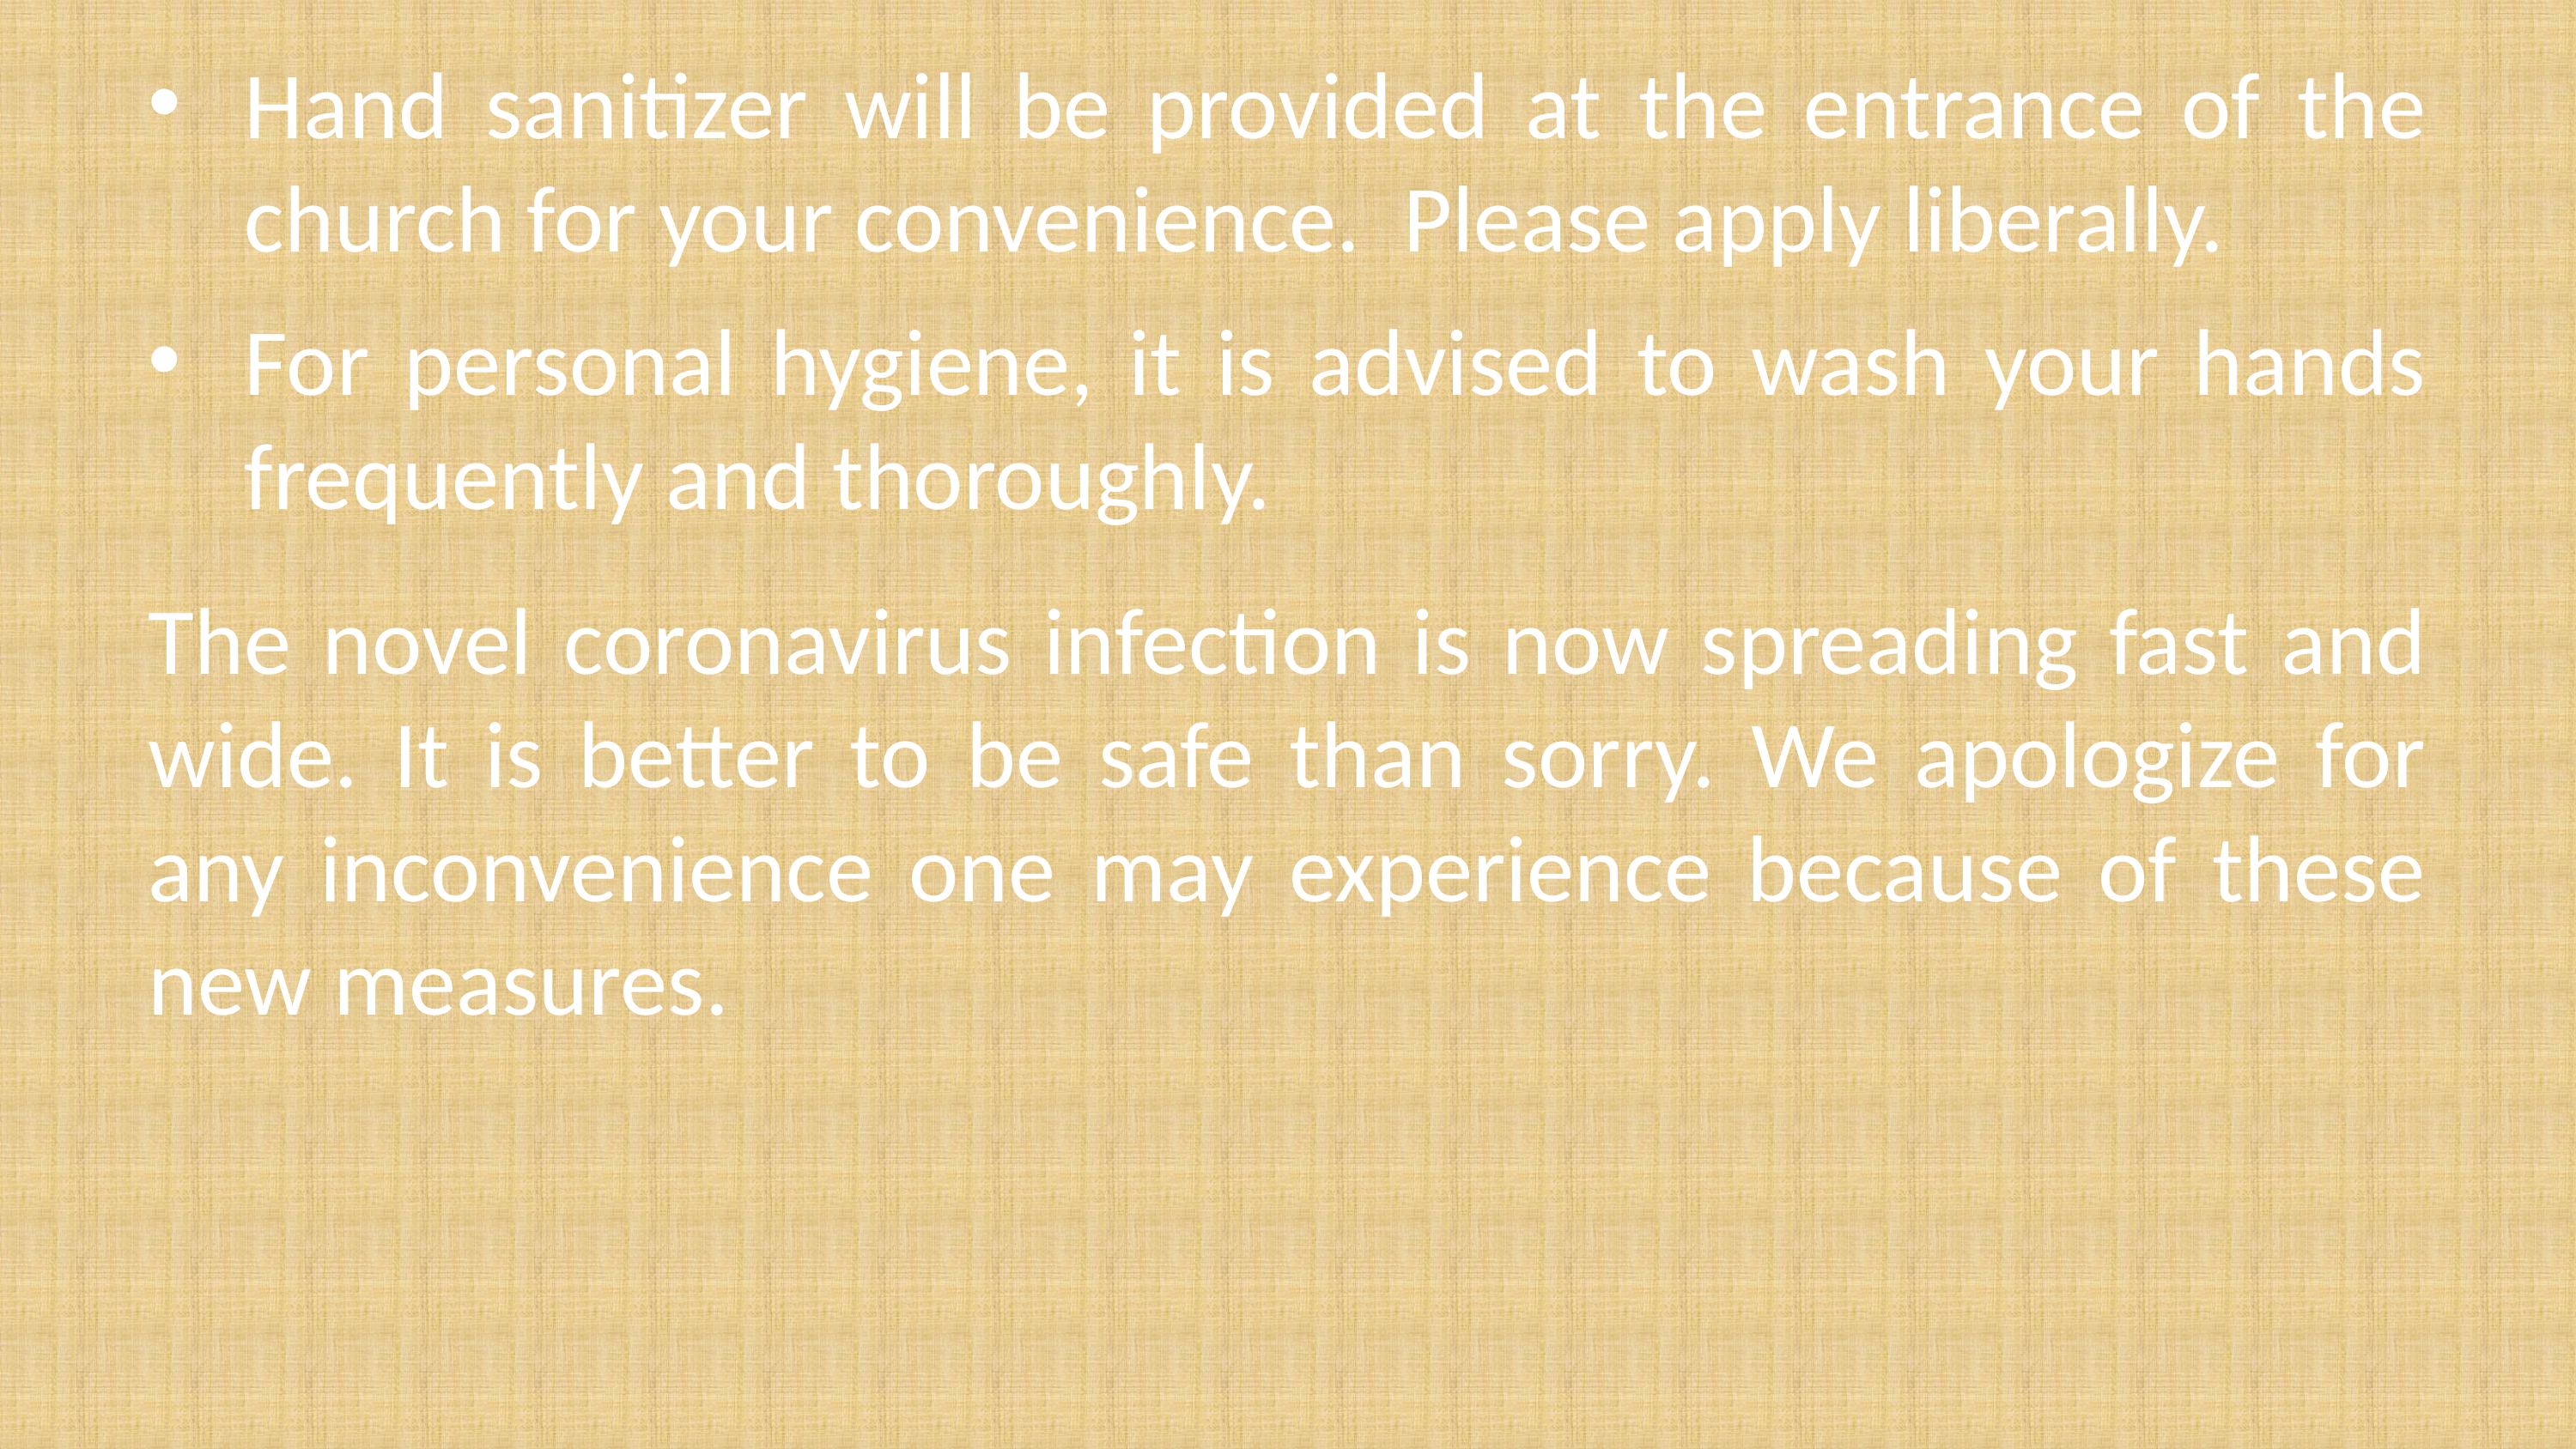

Hand sanitizer will be provided at the entrance of the church for your convenience.  Please apply liberally.
For personal hygiene, it is advised to wash your hands frequently and thoroughly.
The novel coronavirus infection is now spreading fast and wide. It is better to be safe than sorry. We apologize for any inconvenience one may experience because of these new measures.